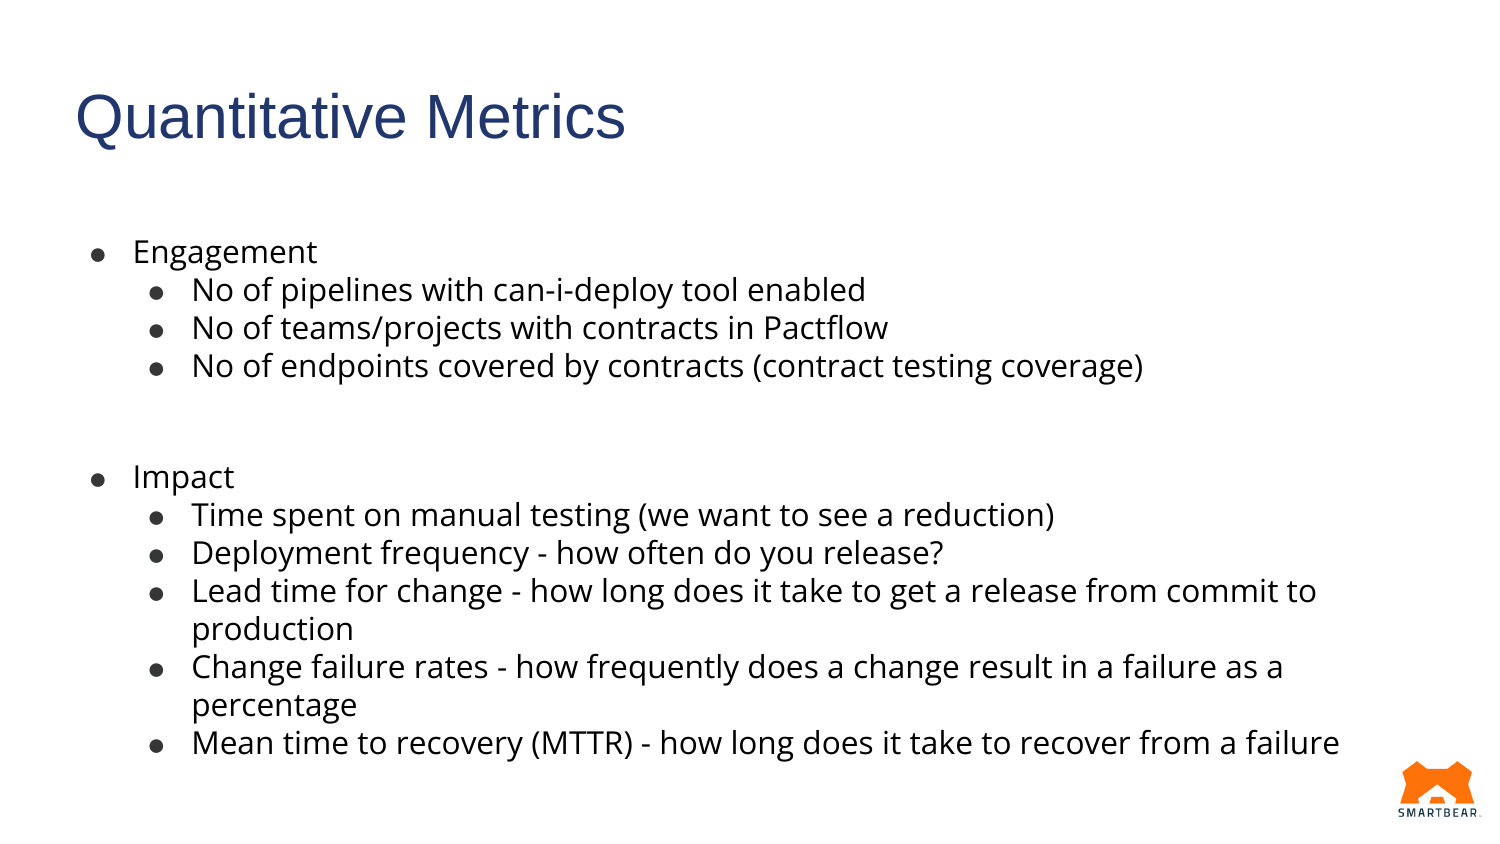

# Quantitative Metrics
Engagement
No of pipelines with can-i-deploy tool enabled
No of teams/projects with contracts in Pactflow
No of endpoints covered by contracts (contract testing coverage)

Impact
Time spent on manual testing (we want to see a reduction)
Deployment frequency - how often do you release?
Lead time for change - how long does it take to get a release from commit to production
Change failure rates - how frequently does a change result in a failure as a percentage
Mean time to recovery (MTTR) - how long does it take to recover from a failure